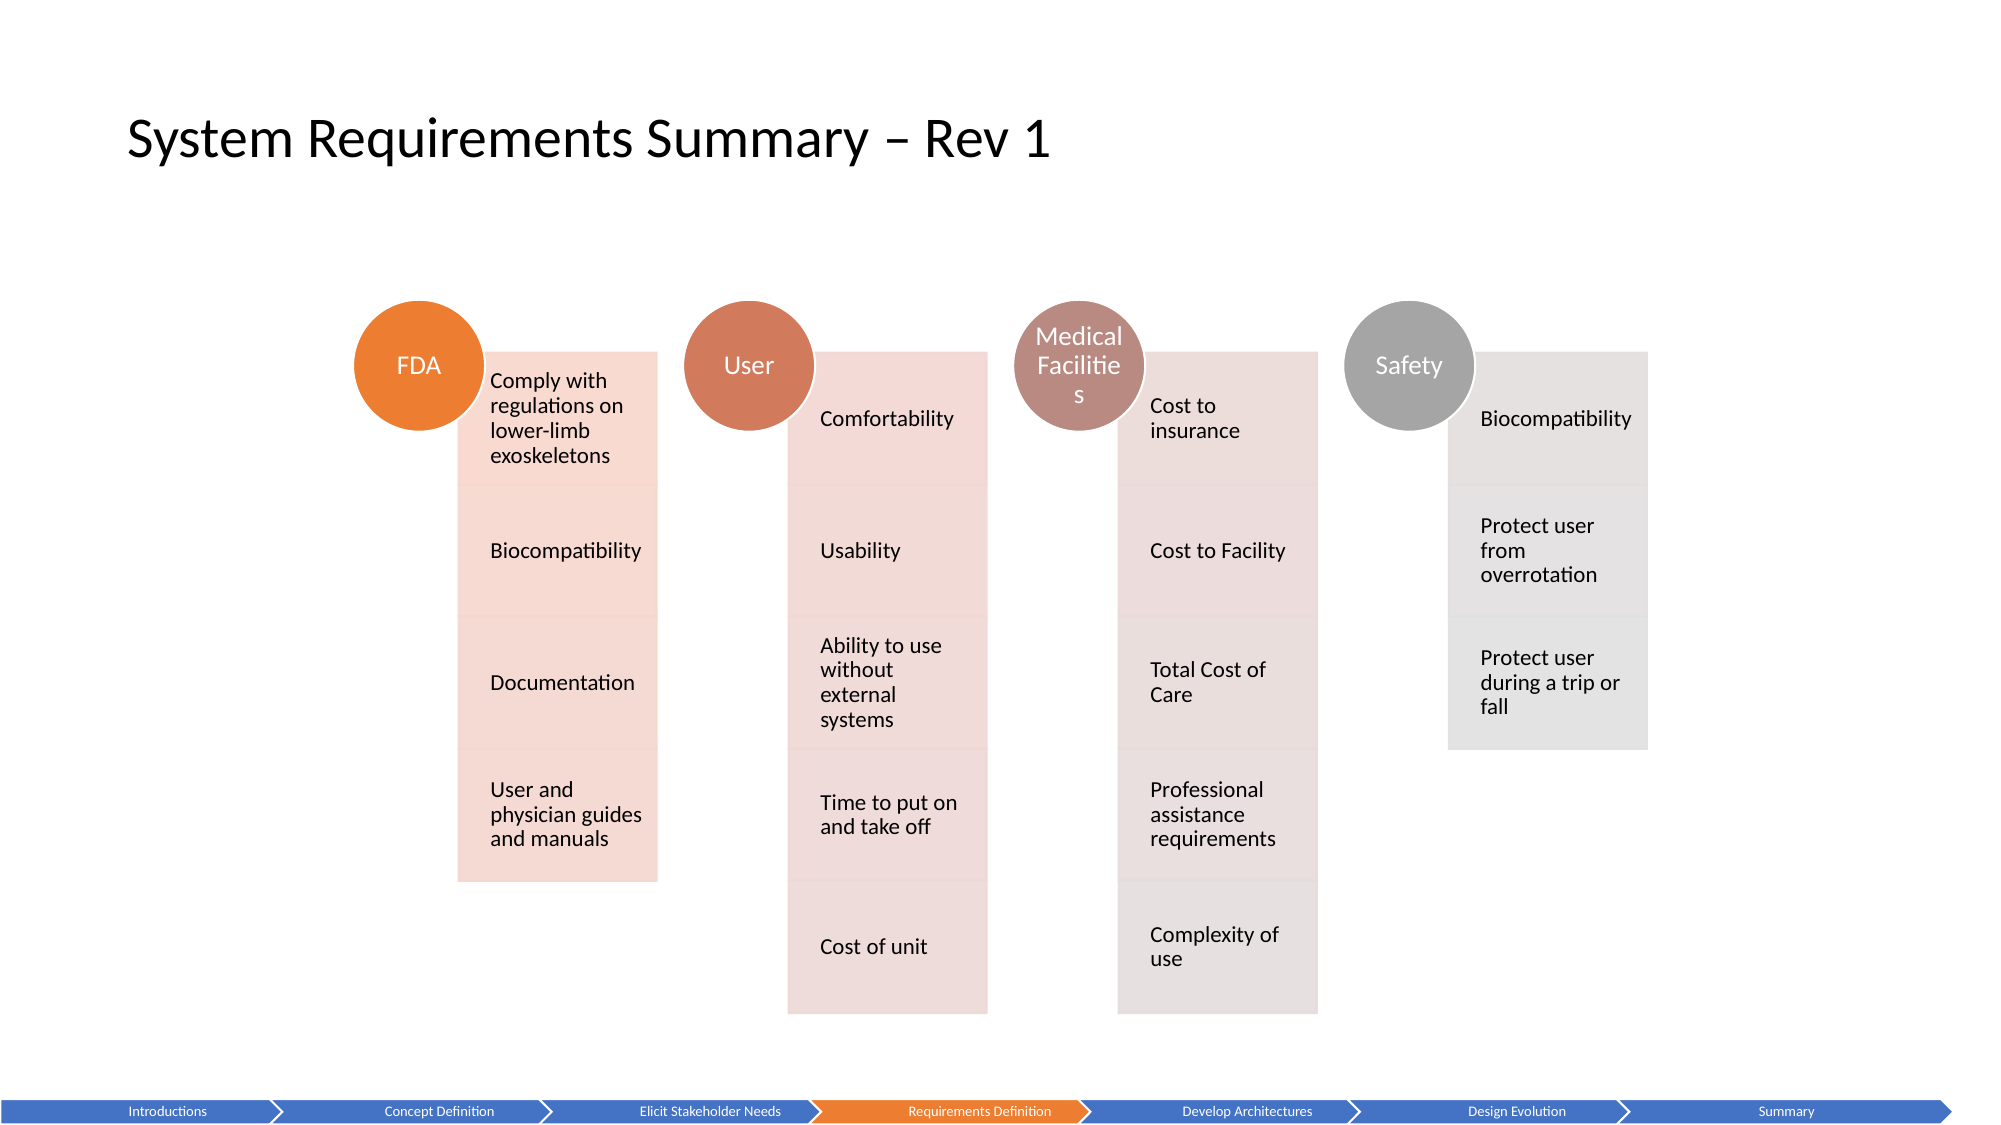

# System Requirements Summary – Rev 1
Comply with regulations on lower-limb exoskeletons
Biocompatibility
Documentation
User and physician guides and manuals
FDA
Comfortability
Usability
Ability to use without external systems
Time to put on and take off
Cost of unit
User
Cost to insurance
Cost to Facility
Total Cost of Care
Professional assistance requirements
Complexity of use
Medical Facilities
Biocompatibility
Protect user from overrotation
Protect user during a trip or fall
Safety
Introductions
Concept Definition
 Elicit Stakeholder Needs
 Requirements Definition
Develop Architectures
Design Evolution
Summary